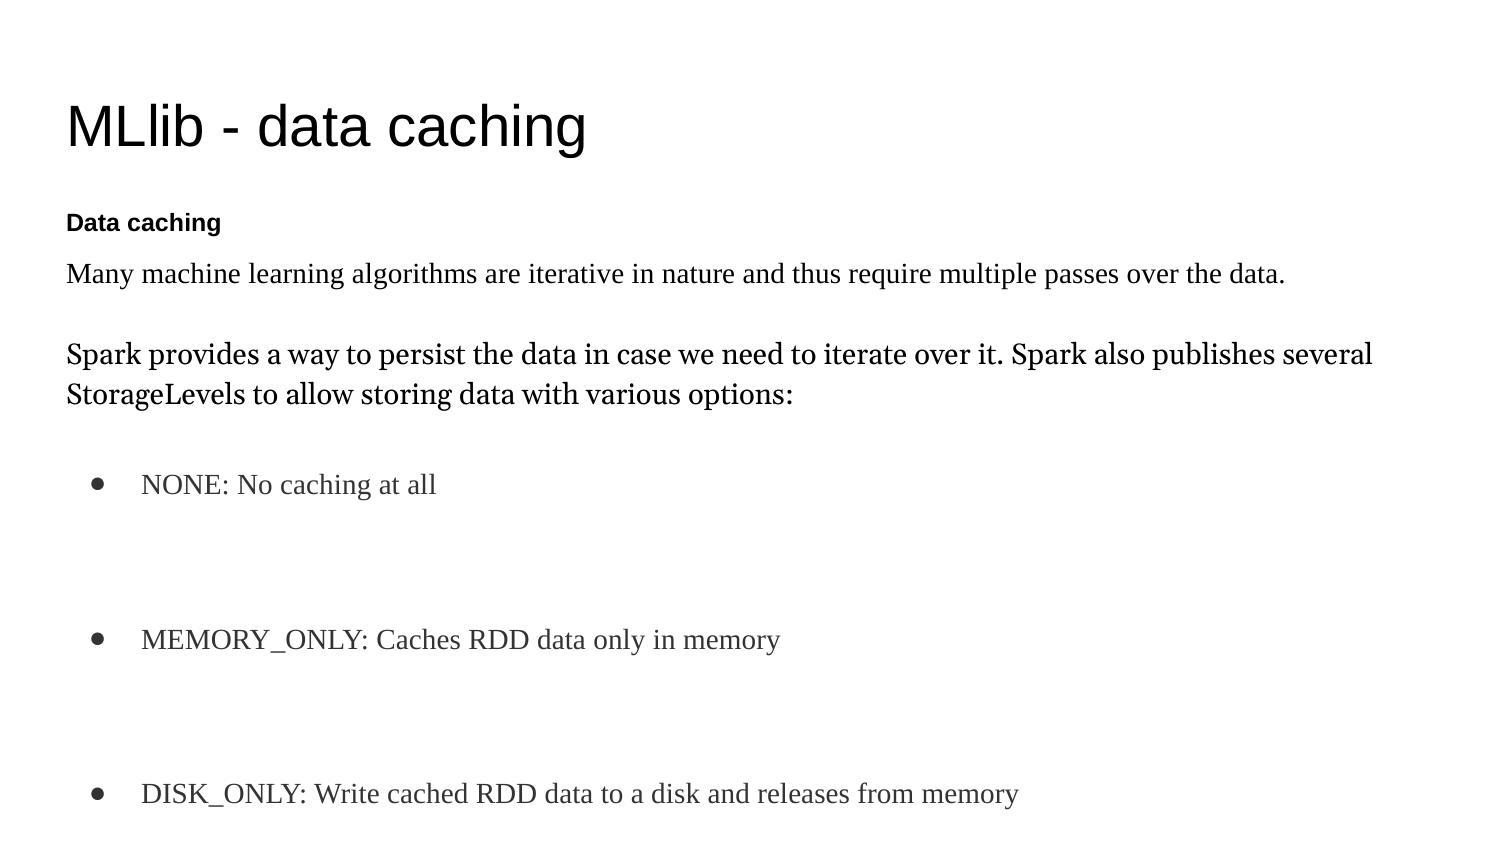

# MLlib - data caching
Data caching
Many machine learning algorithms are iterative in nature and thus require multiple passes over the data.

Spark provides a way to persist the data in case we need to iterate over it. Spark also publishes several StorageLevels to allow storing data with various options:
NONE: No caching at all
MEMORY_ONLY: Caches RDD data only in memory
DISK_ONLY: Write cached RDD data to a disk and releases from memory
MEMORY_AND_DISK: Caches RDD in memory, if it's not possible to offload data to a disk
OFF_HEAP: Use external memory storage which is not part of JVM heap